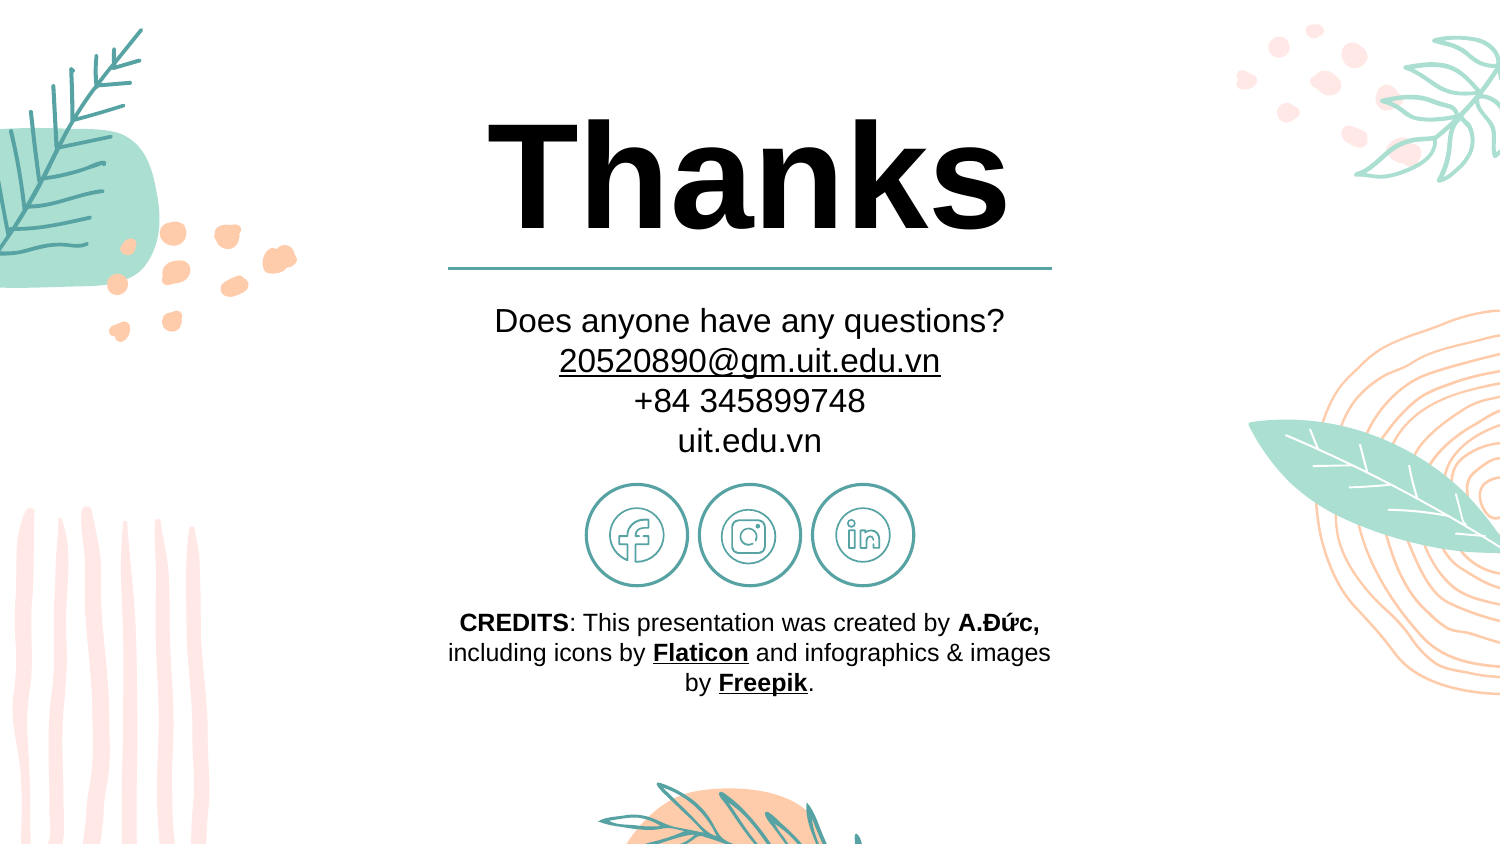

# Thanks
Does anyone have any questions?
20520890@gm.uit.edu.vn
+84 345899748
uit.edu.vn

CREDITS: This presentation was created by A.Đức, including icons by Flaticon and infographics & images by Freepik.